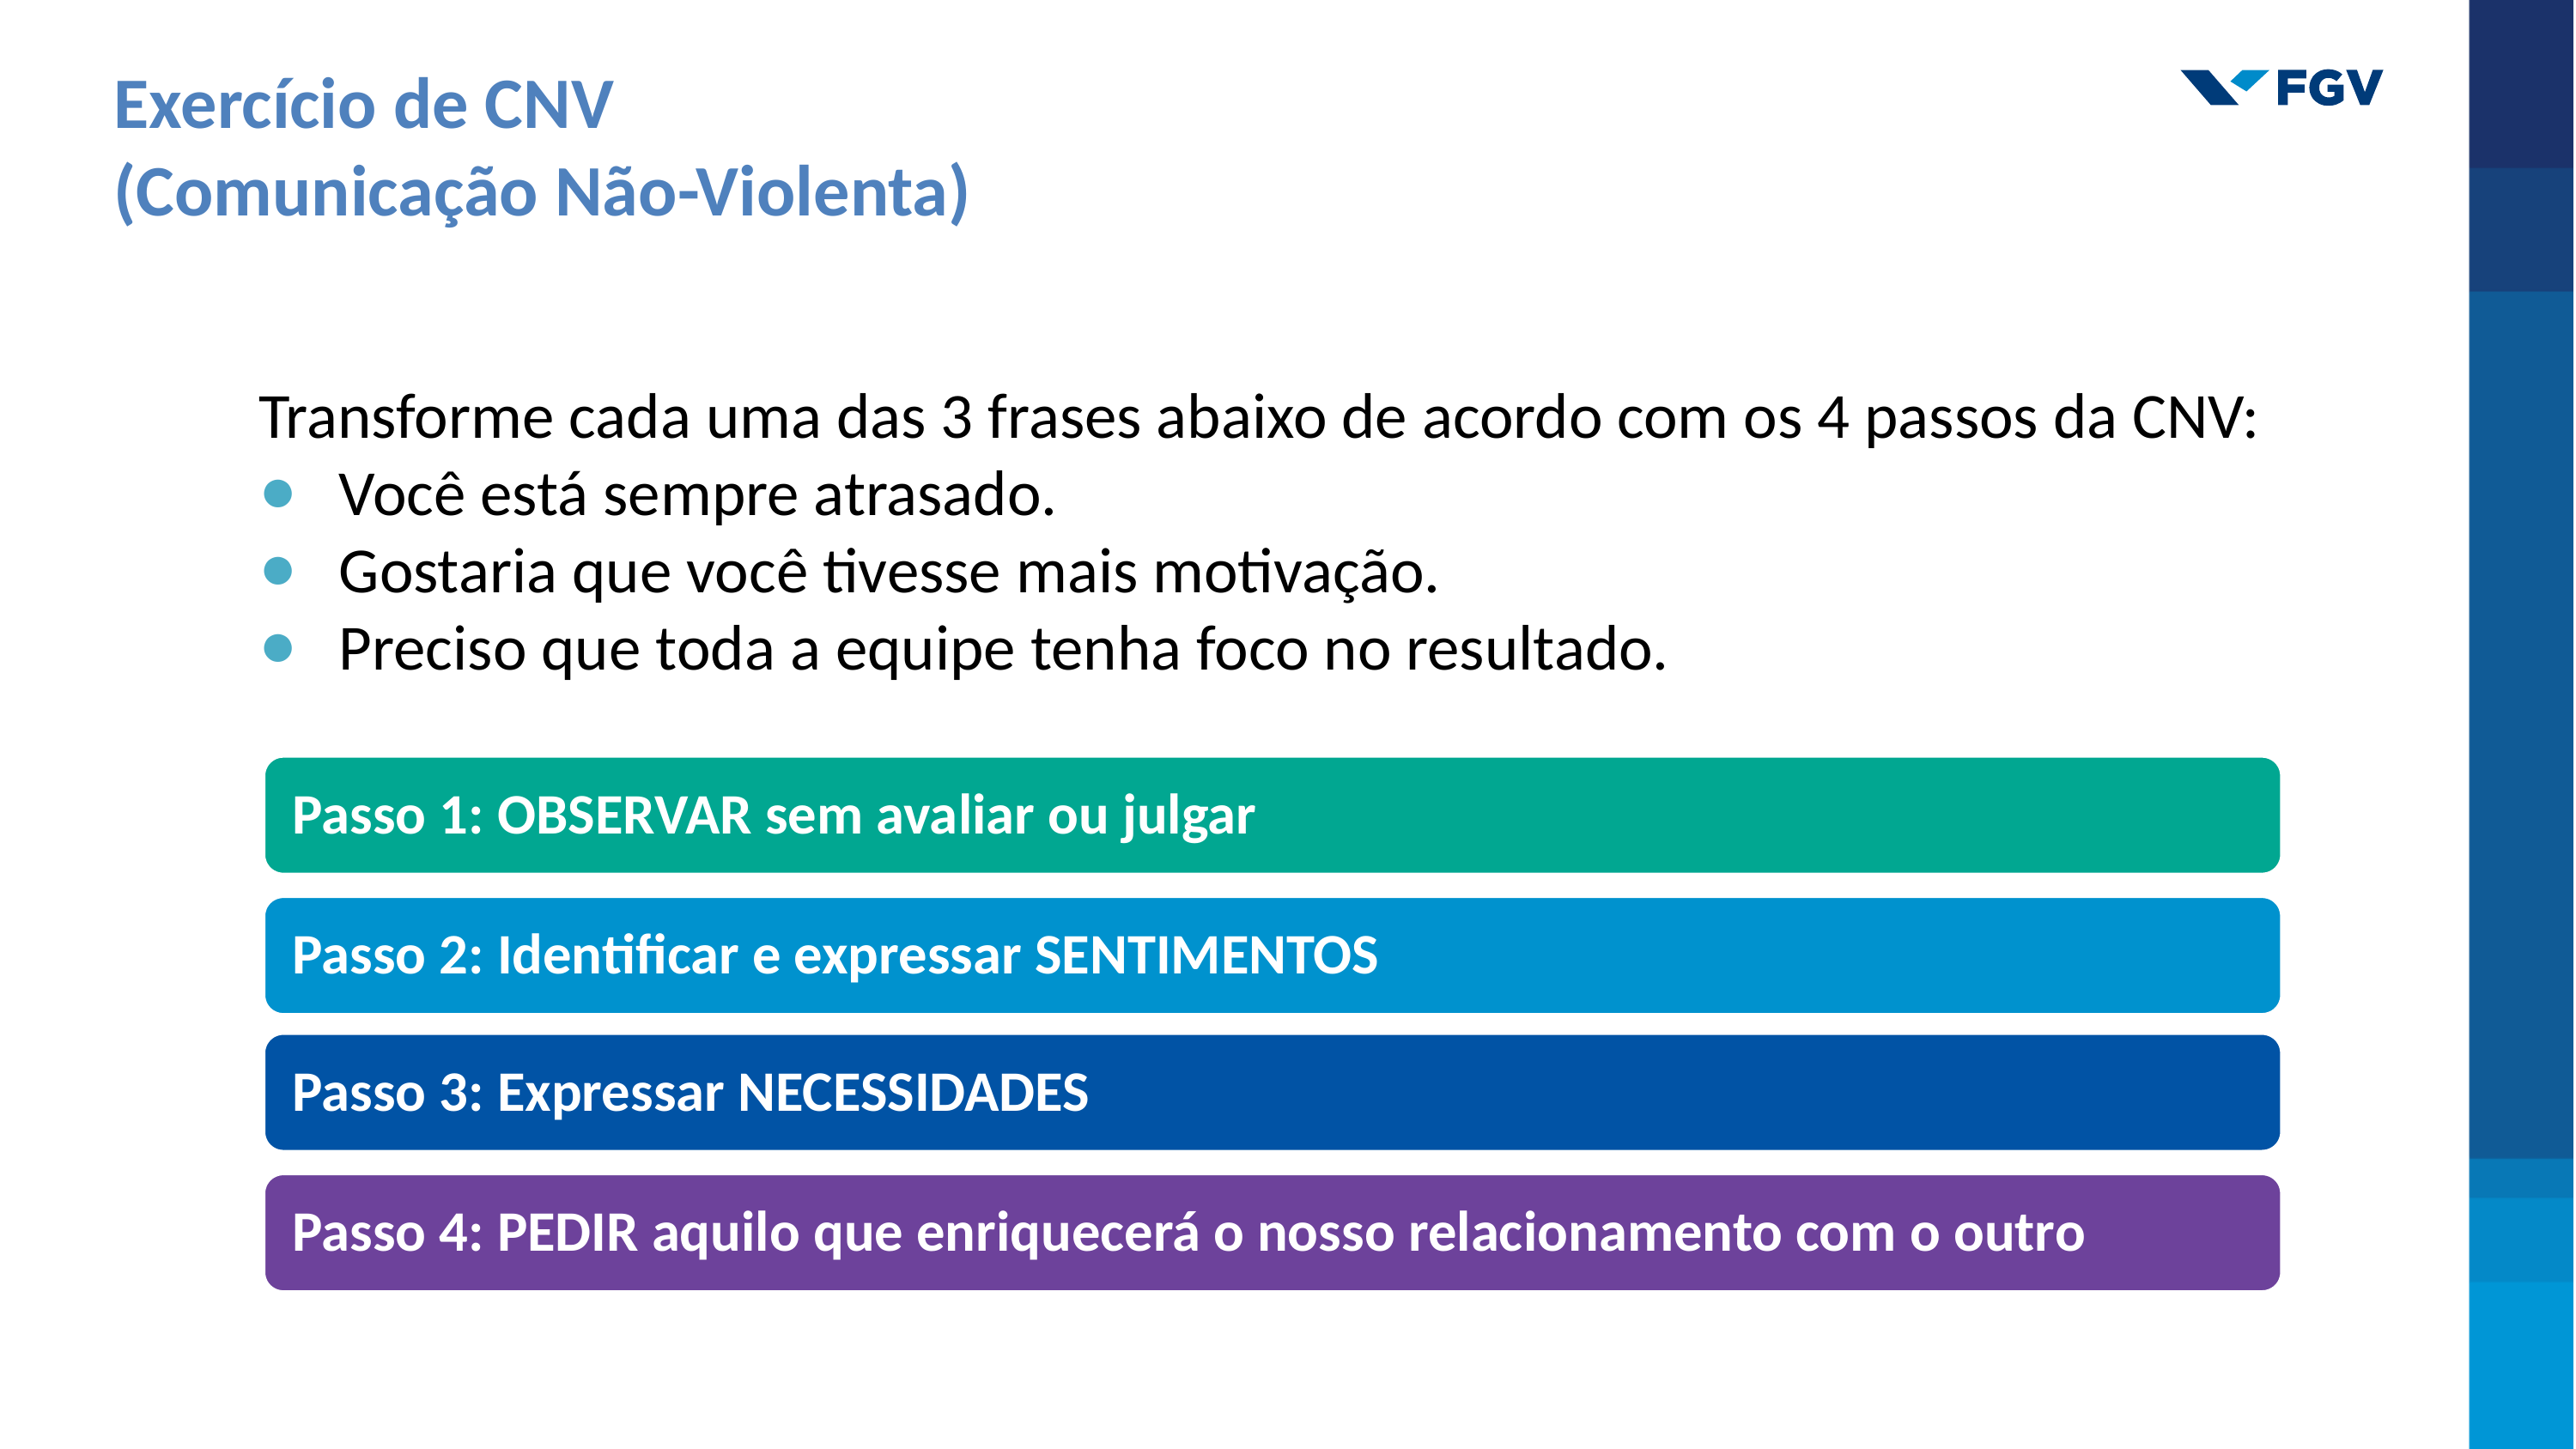

# Exercício de CNV (Comunicação Não-Violenta)
Transforme cada uma das 3 frases abaixo de acordo com os 4 passos da CNV:
Você está sempre atrasado.
Gostaria que você tivesse mais motivação.
Preciso que toda a equipe tenha foco no resultado.
Passo 1: OBSERVAR sem avaliar ou julgar
Passo 2: Identificar e expressar SENTIMENTOS
Passo 3: Expressar NECESSIDADES
Passo 4: PEDIR aquilo que enriquecerá o nosso relacionamento com o outro